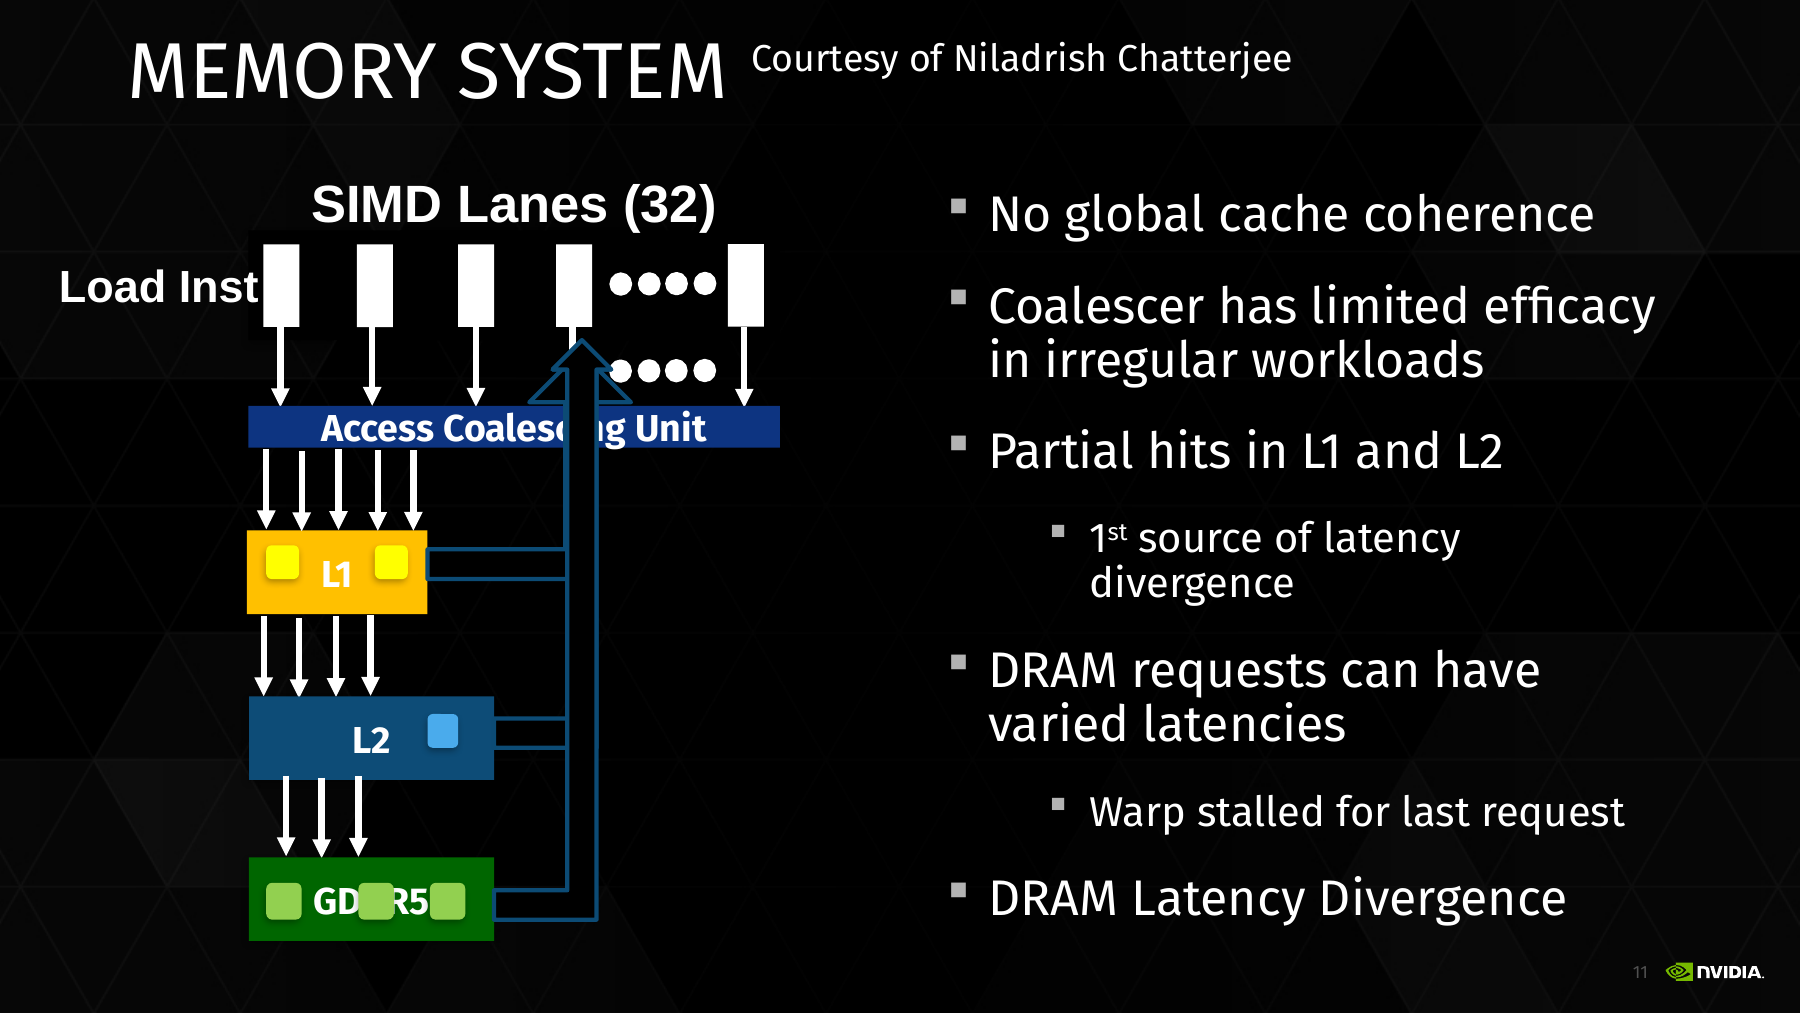

# Memory system
Courtesy of Niladrish Chatterjee
SIMD Lanes (32)
No global cache coherence
Coalescer has limited efficacy in irregular workloads
Partial hits in L1 and L2
1st source of latency divergence
DRAM requests can have varied latencies
Warp stalled for last request
DRAM Latency Divergence

 Load Inst

Access Coalescing Unit
L1

L2

GDDR5